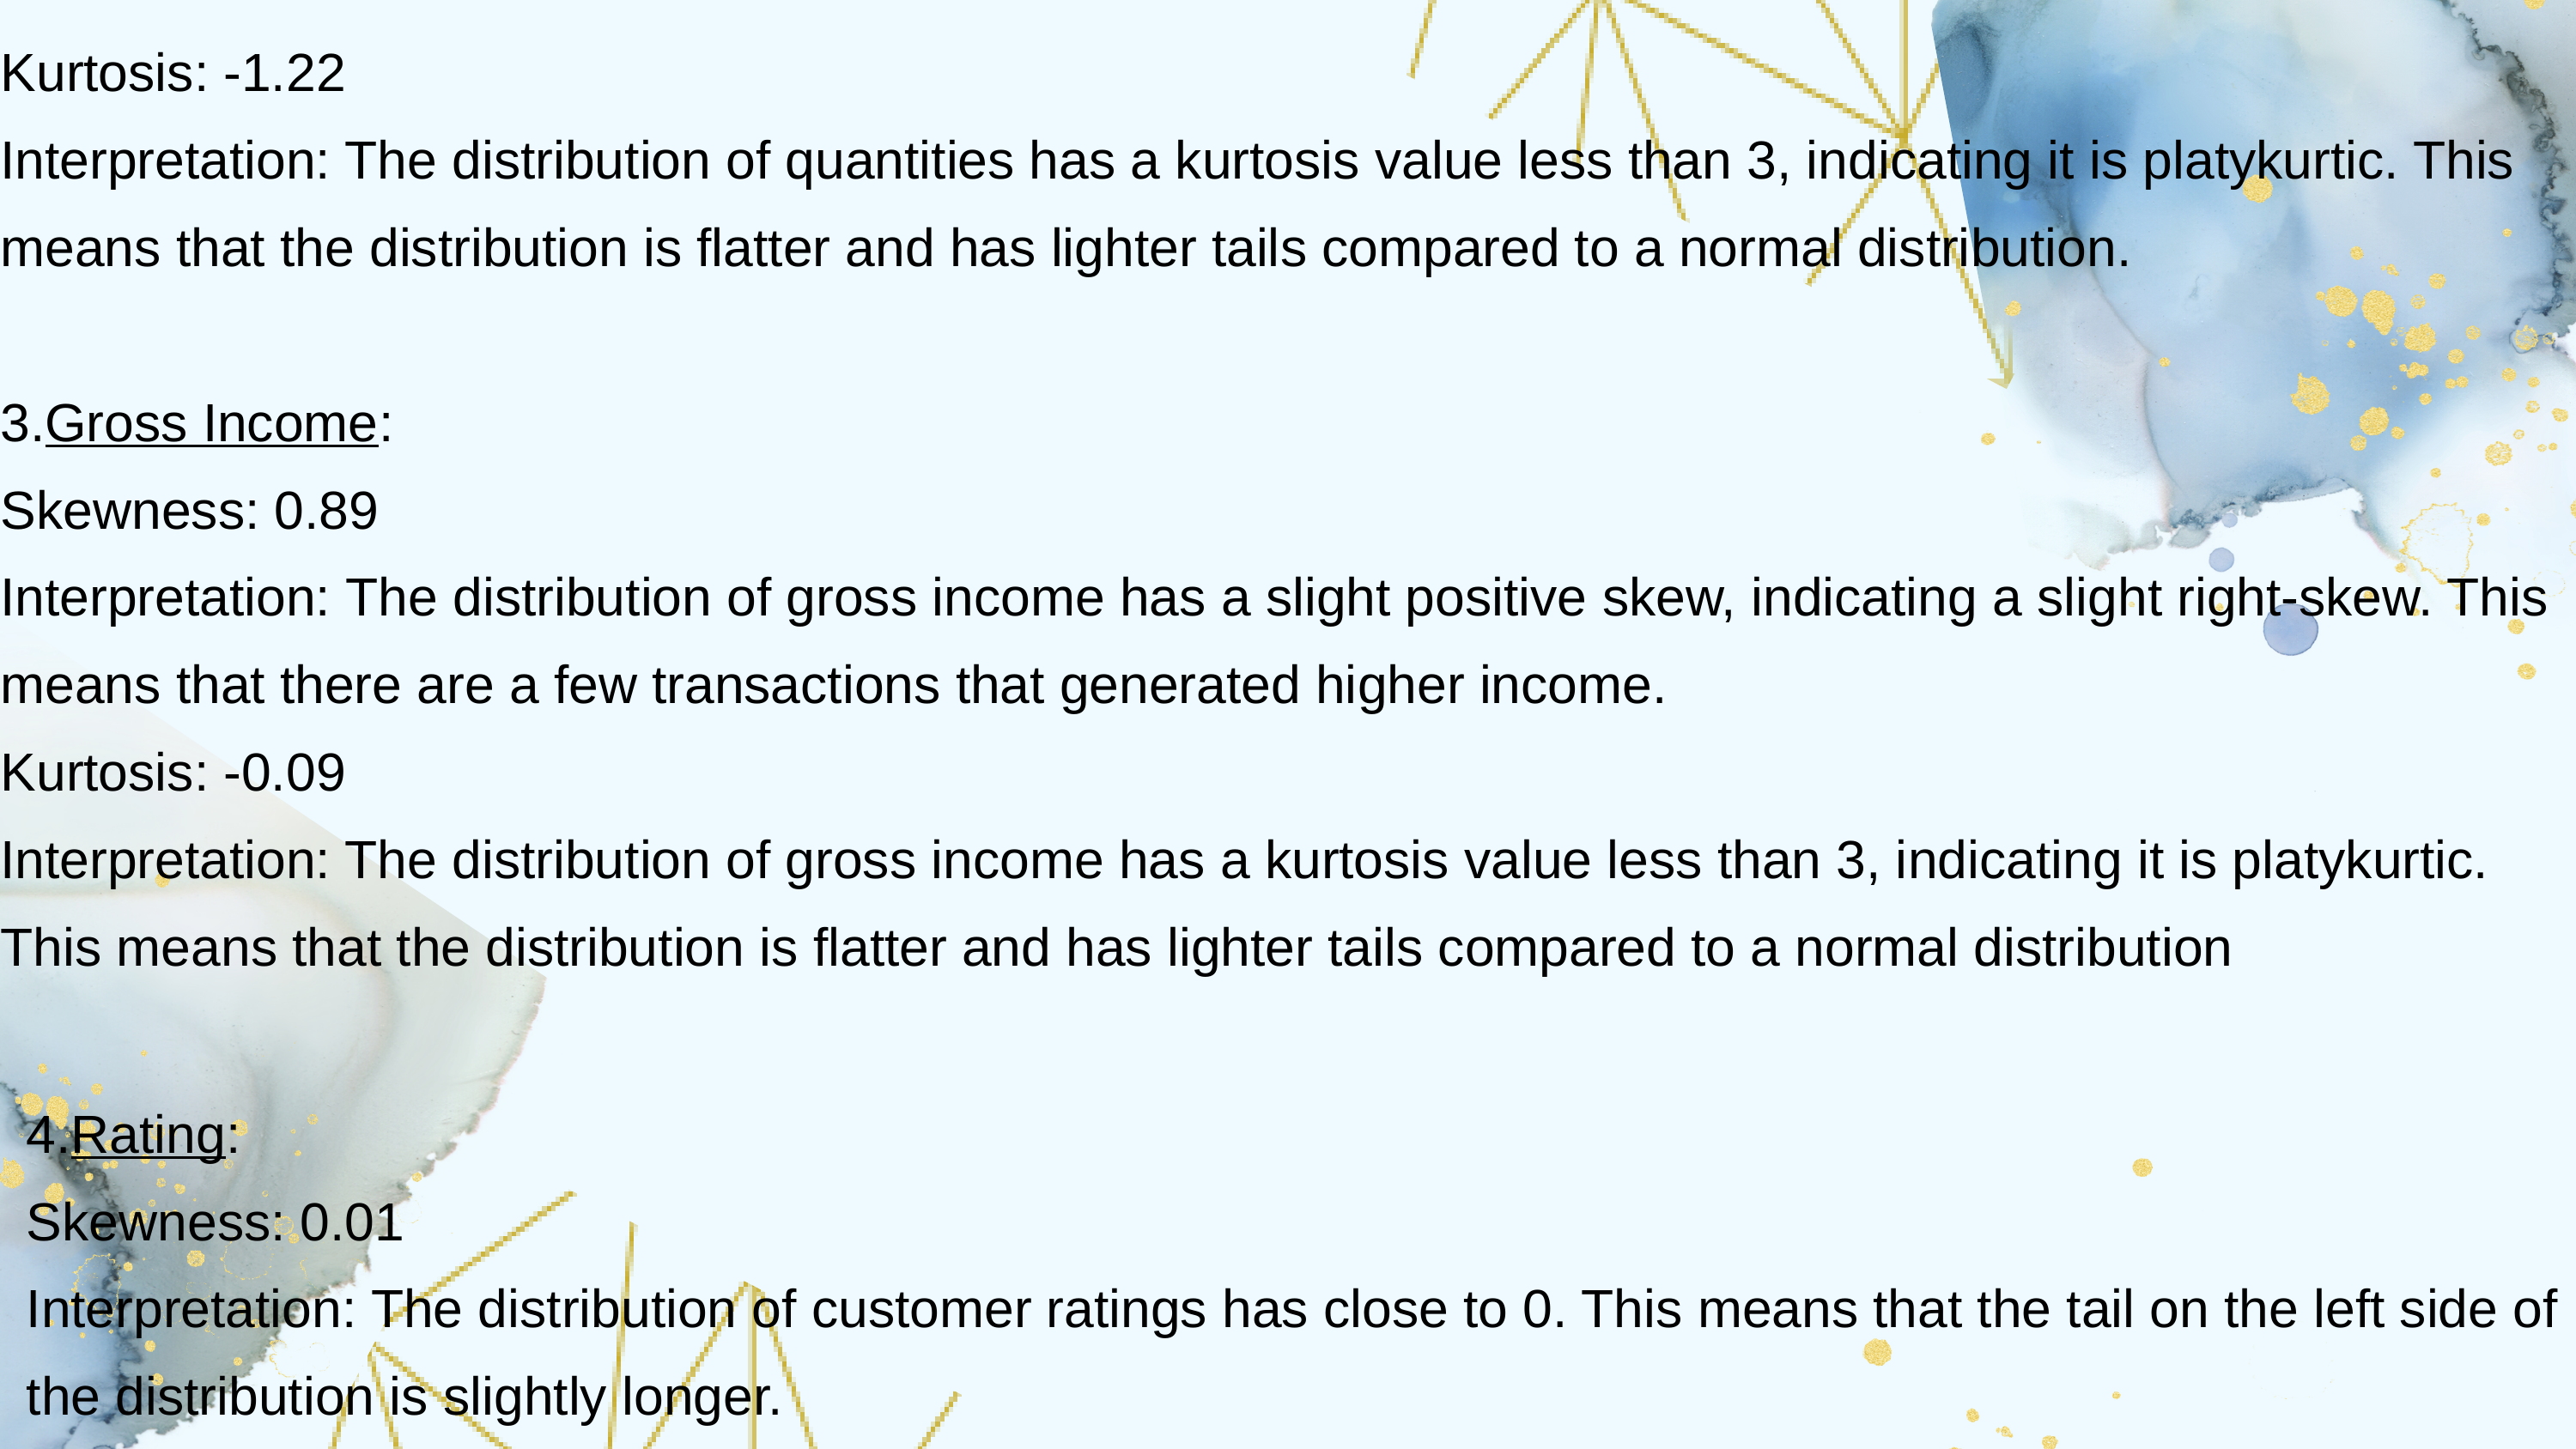

Kurtosis: -1.22
Interpretation: The distribution of quantities has a kurtosis value less than 3, indicating it is platykurtic. This means that the distribution is flatter and has lighter tails compared to a normal distribution.

3.Gross Income:
Skewness: 0.89
Interpretation: The distribution of gross income has a slight positive skew, indicating a slight right-skew. This means that there are a few transactions that generated higher income.
Kurtosis: -0.09
Interpretation: The distribution of gross income has a kurtosis value less than 3, indicating it is platykurtic. This means that the distribution is flatter and has lighter tails compared to a normal distribution

4.Rating:
Skewness: 0.01
Interpretation: The distribution of customer ratings has close to 0. This means that the tail on the left side of the distribution is slightly longer.